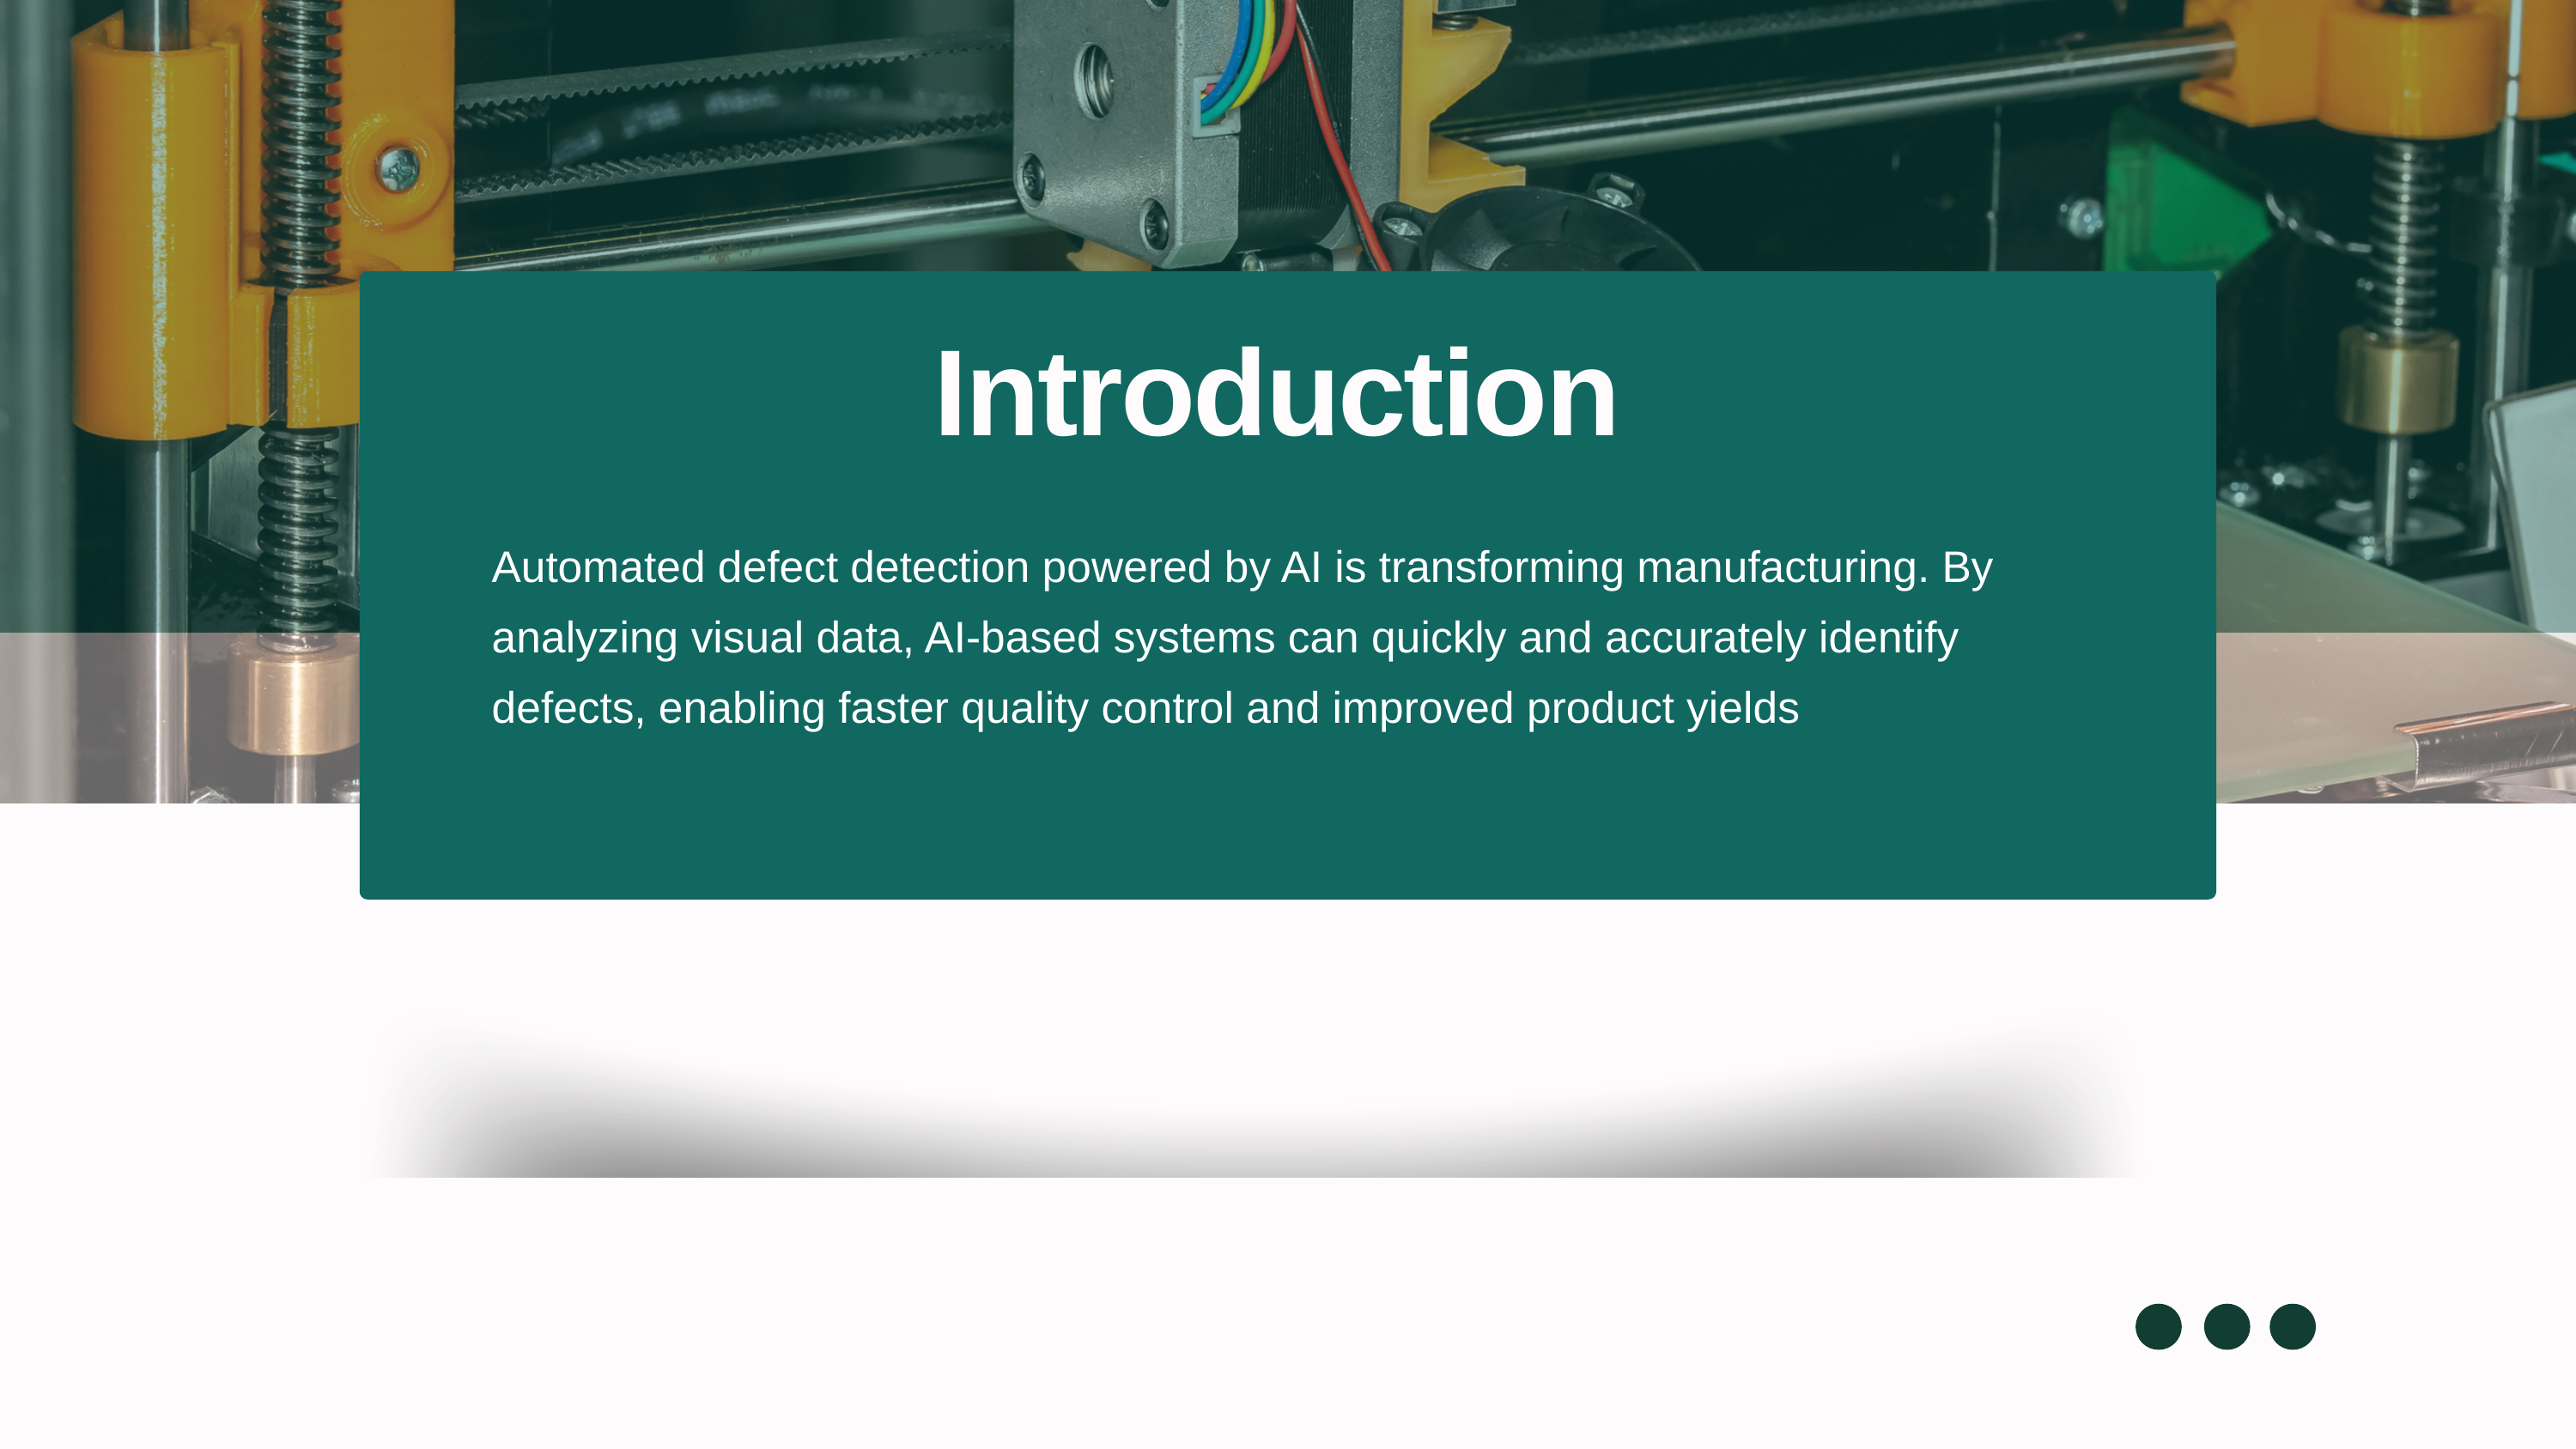

Introduction
Automated defect detection powered by AI is transforming manufacturing. By analyzing visual data, AI-based systems can quickly and accurately identify defects, enabling faster quality control and improved product yields